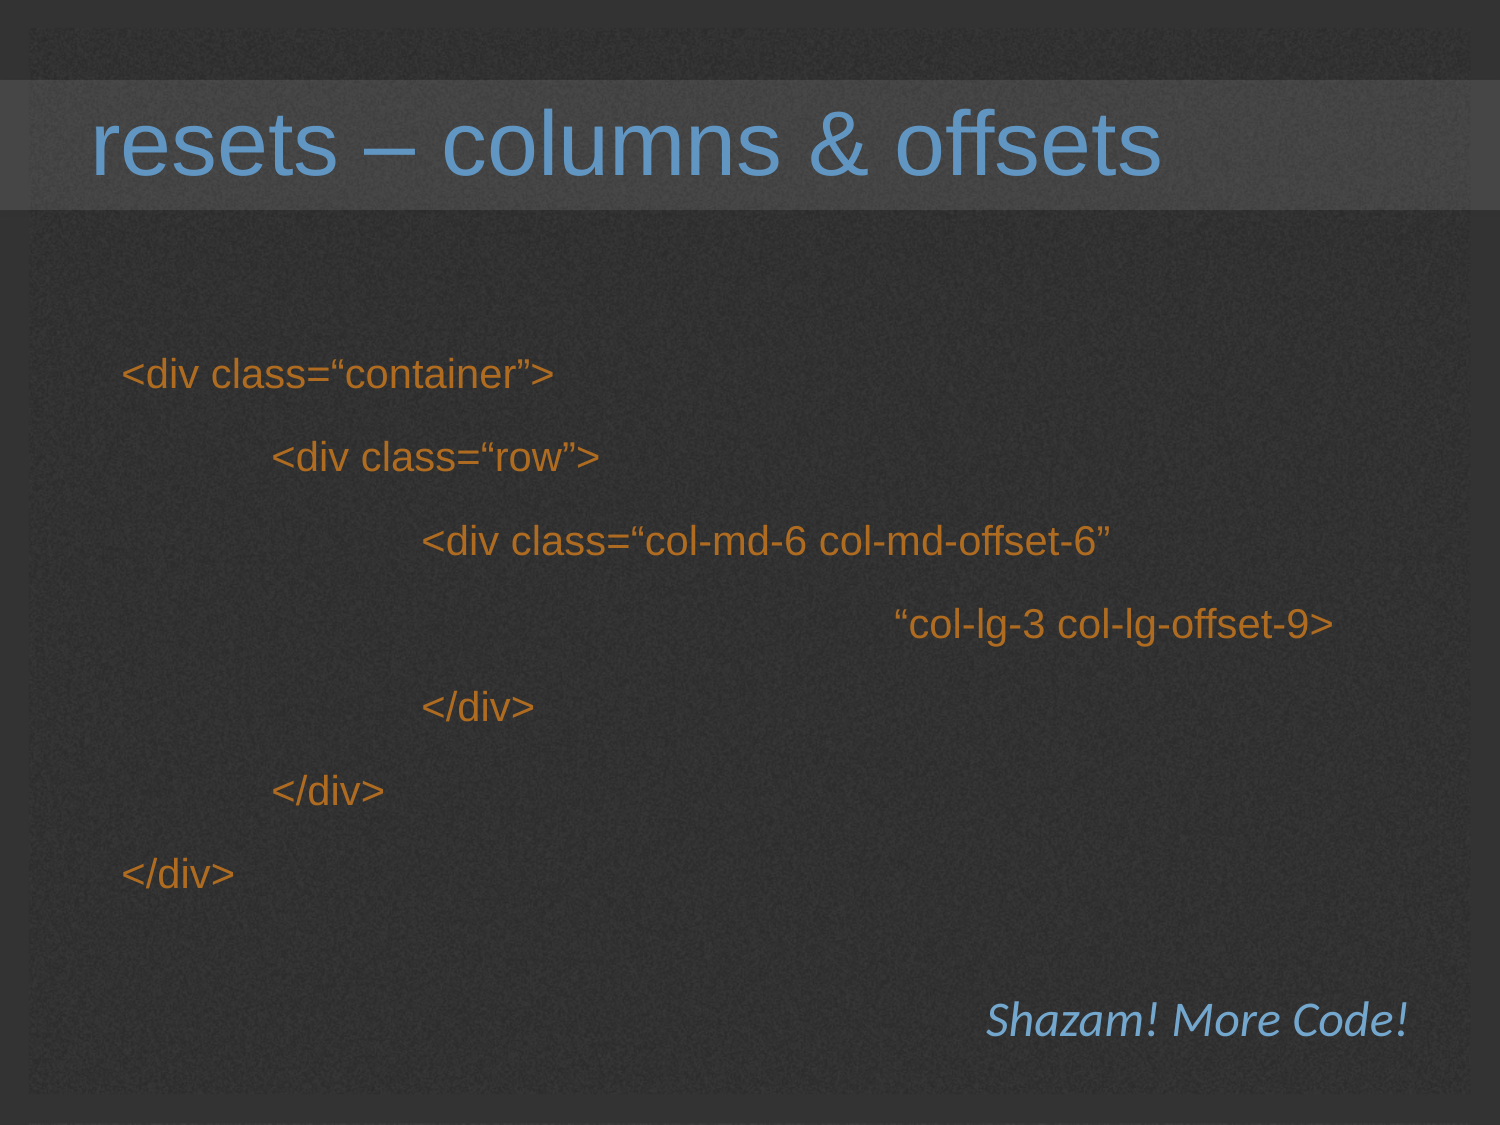

# resets – columns & offsets
<div class=“container”>
	<div class=“row”>
		<div class=“col-md-6 col-md-offset-6”
					  “col-lg-3 col-lg-offset-9>
		</div>
	</div>
</div>
Shazam! More Code!